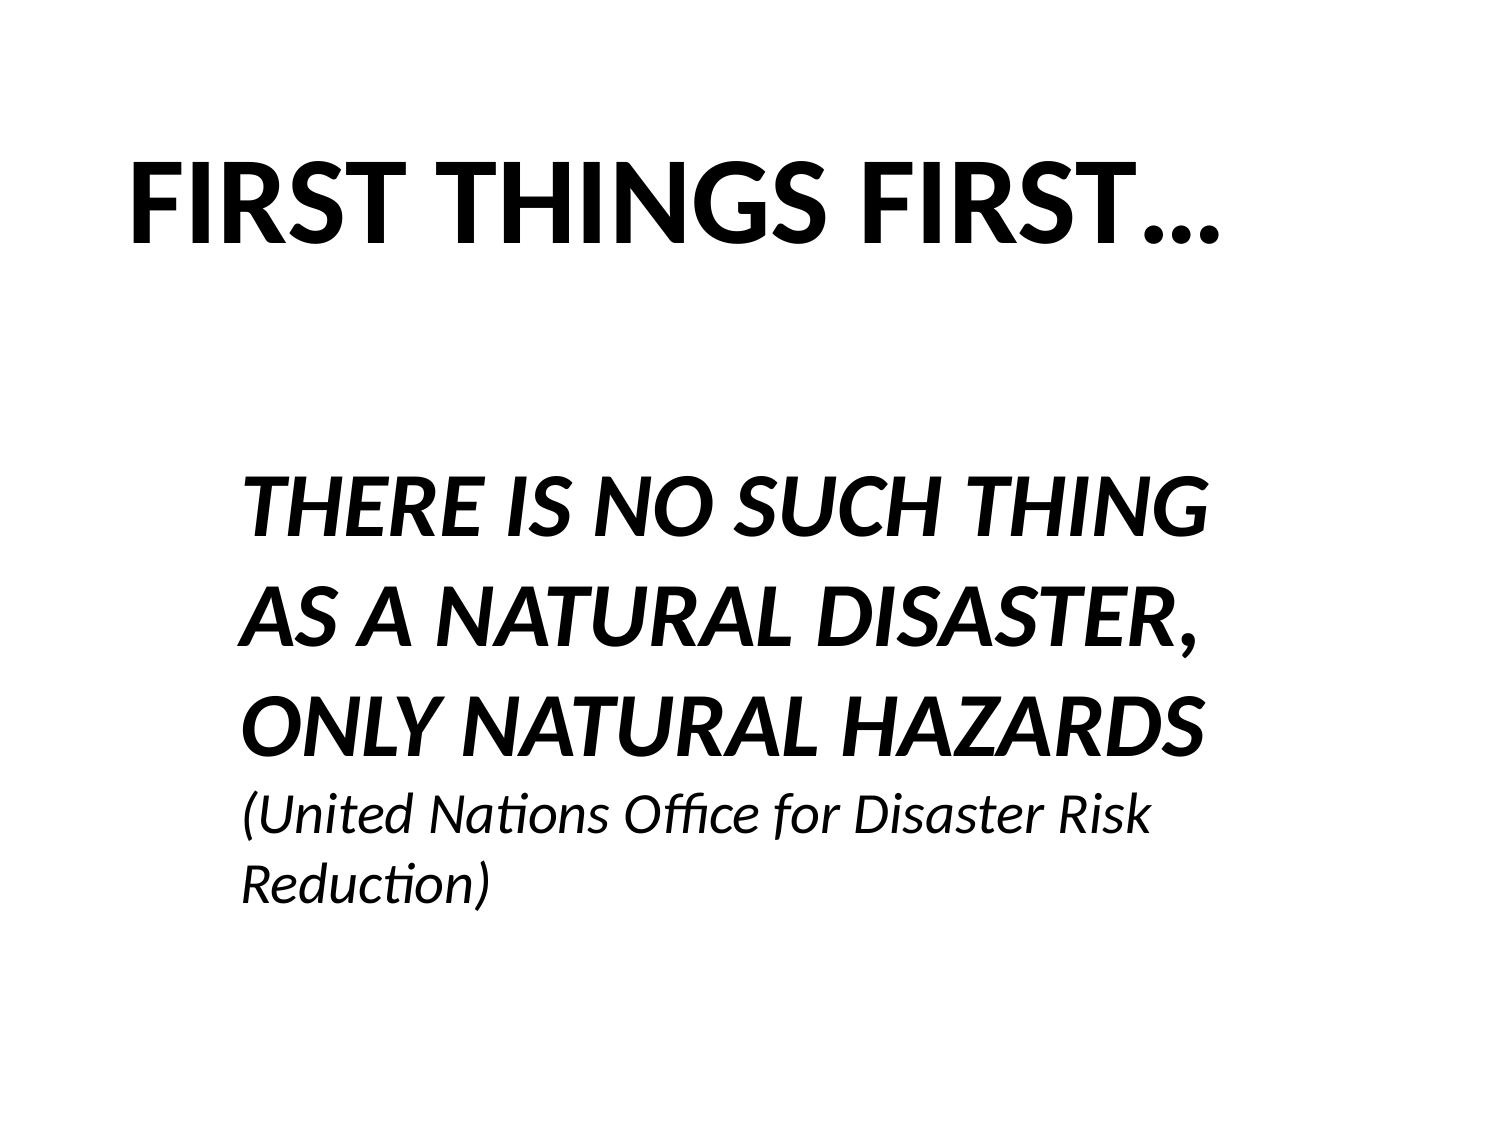

# FIRST THINGS FIRST…
THERE IS NO SUCH THING AS A NATURAL DISASTER, ONLY NATURAL HAZARDS (United Nations Office for Disaster Risk Reduction)